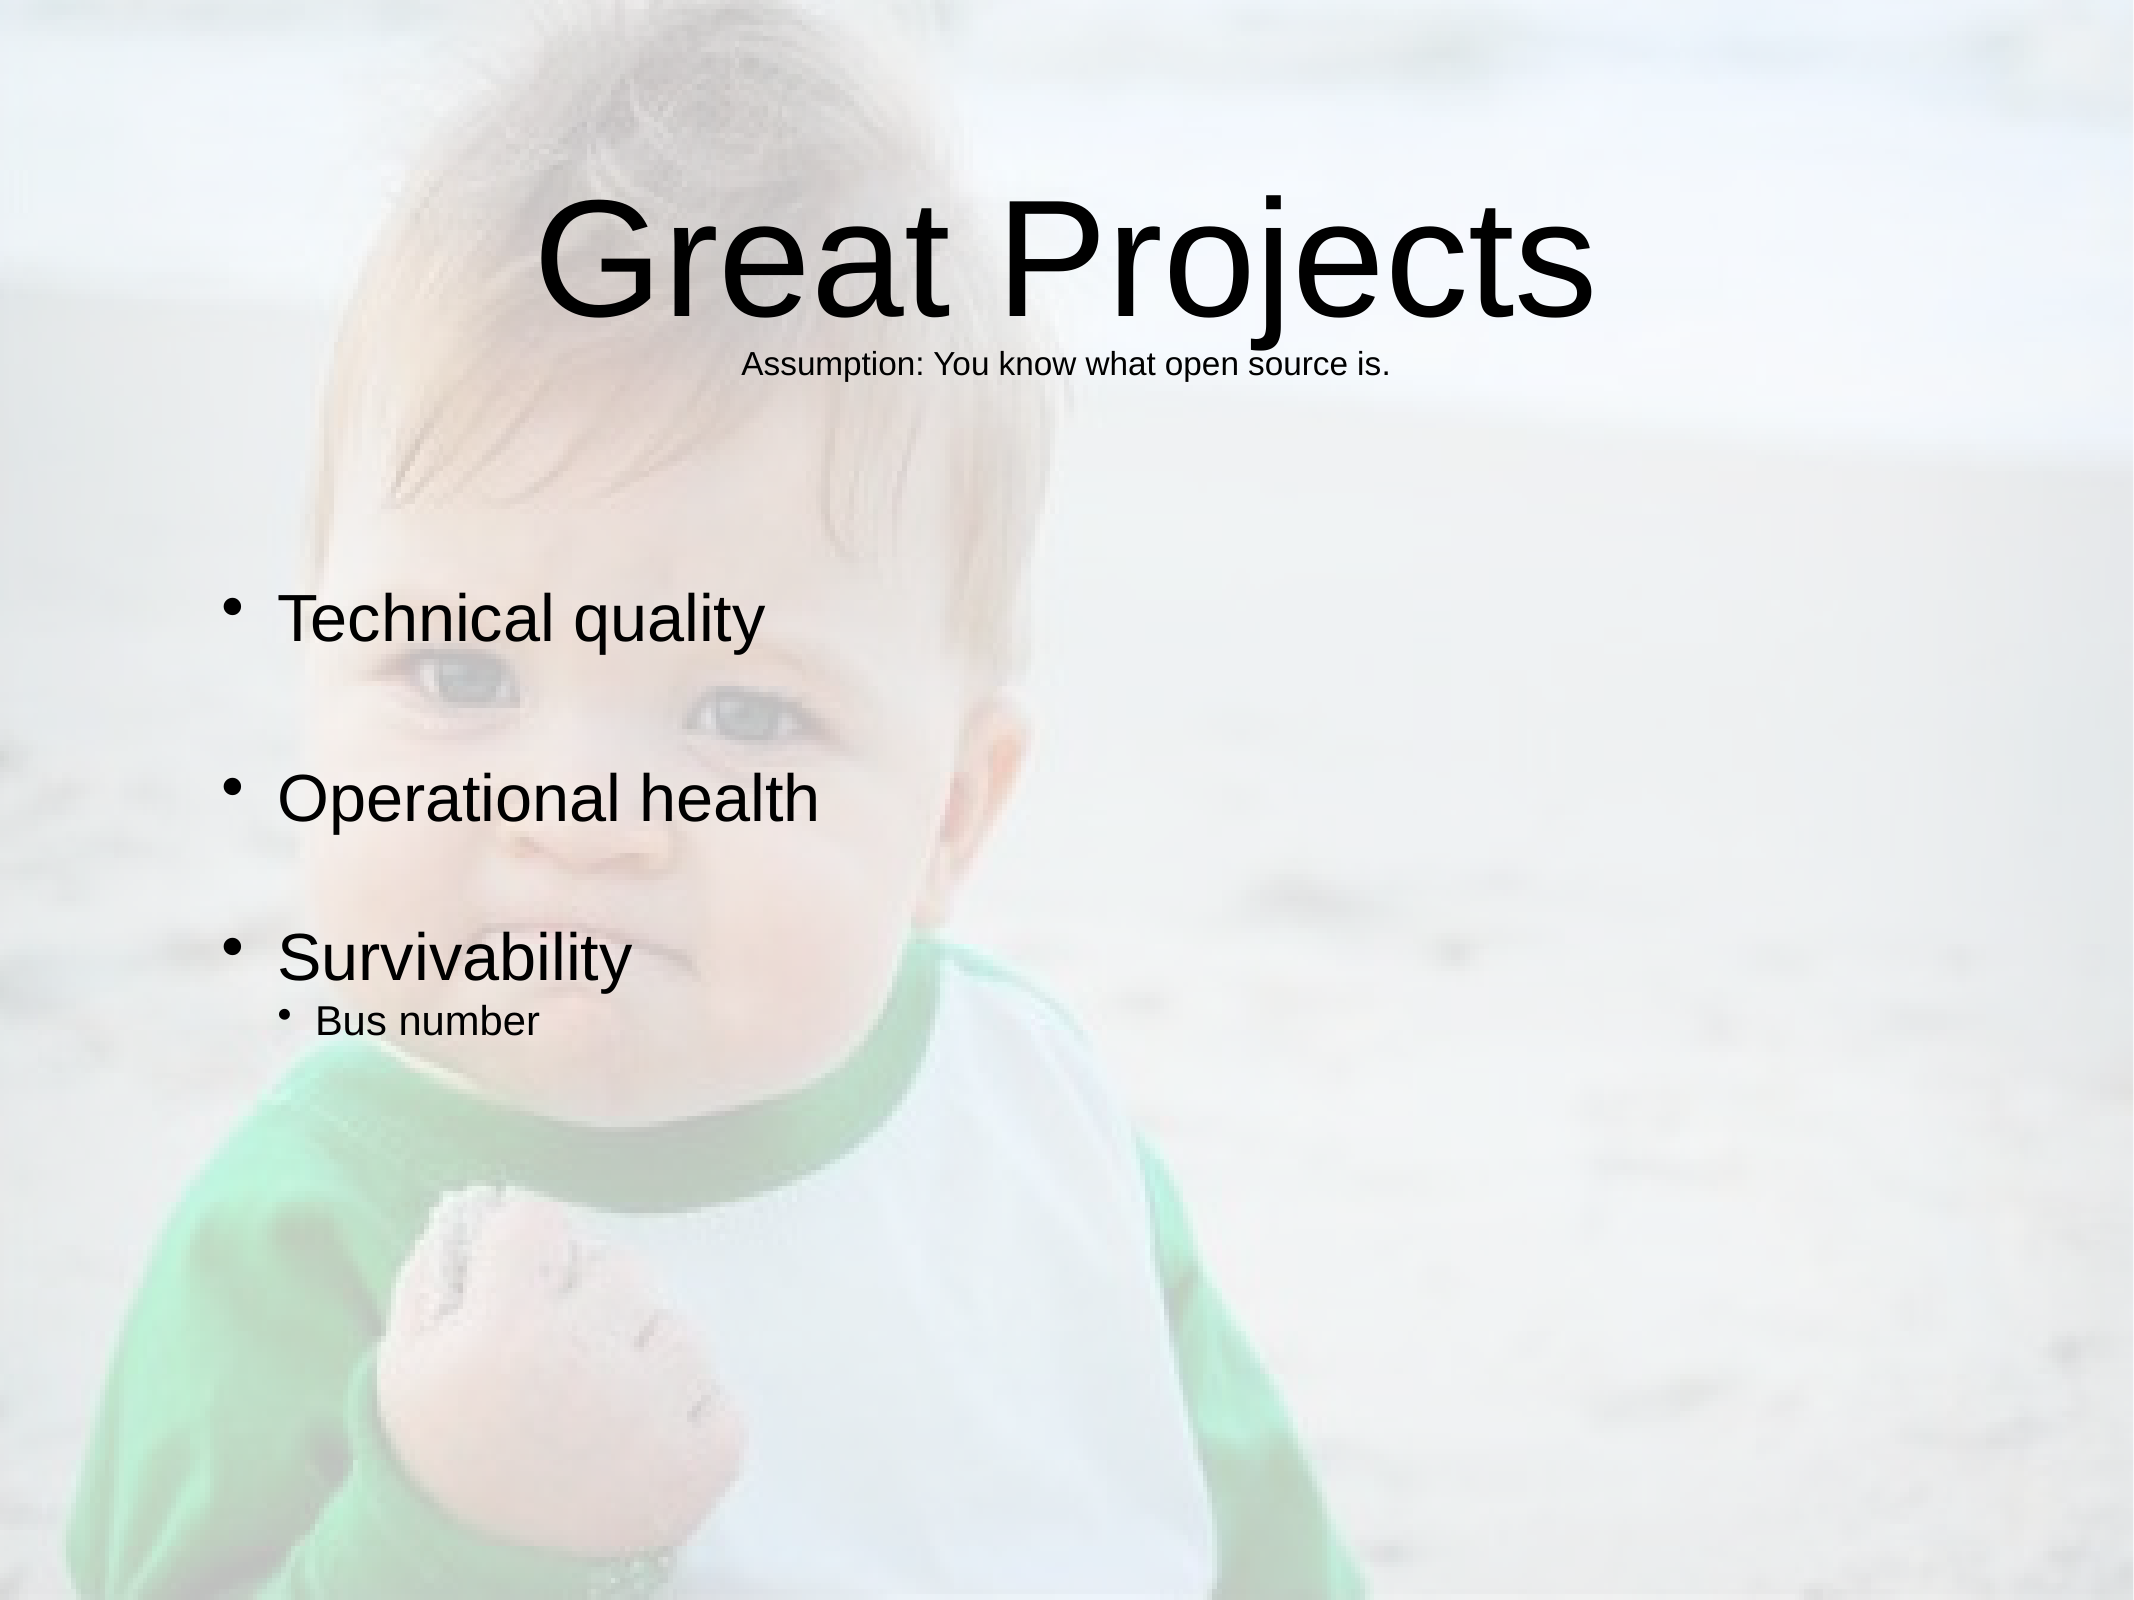

# Great Projects
Assumption: You know what open source is.
 Technical quality

 Operational health

 Survivability
Bus number
2